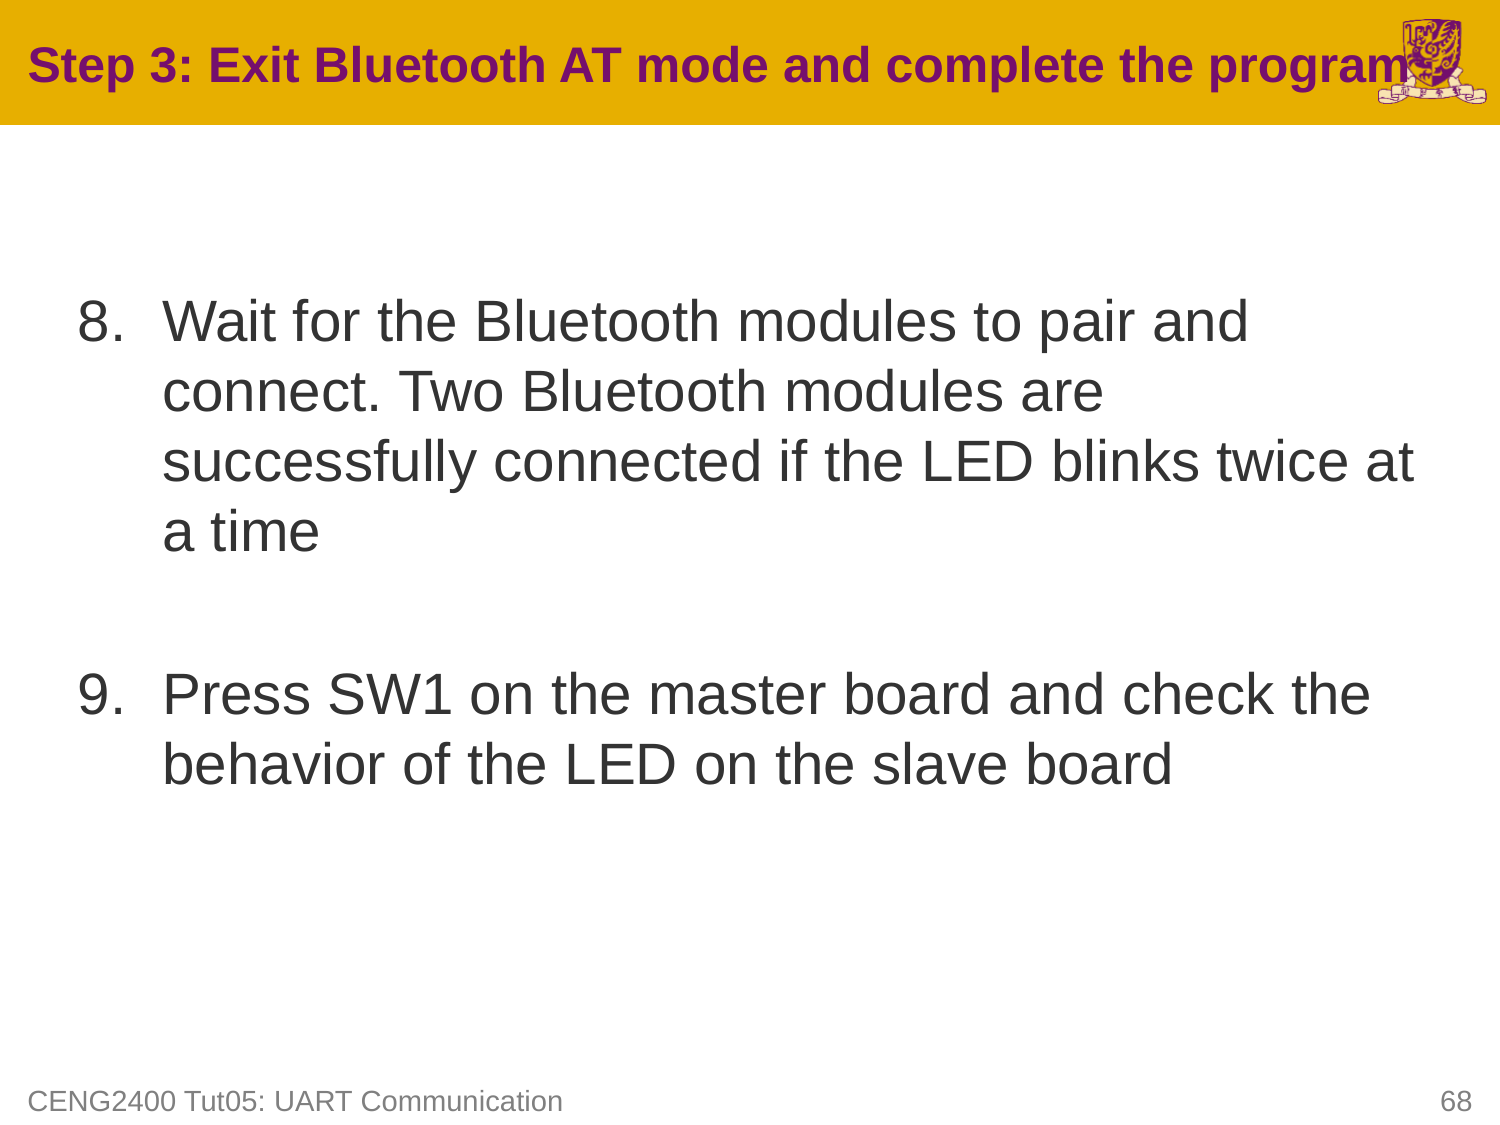

# Step 3: Exit Bluetooth AT mode and complete the program
Wait for the Bluetooth modules to pair and connect. Two Bluetooth modules are successfully connected if the LED blinks twice at a time

Press SW1 on the master board and check the behavior of the LED on the slave board
CENG2400 Tut05: UART Communication
68